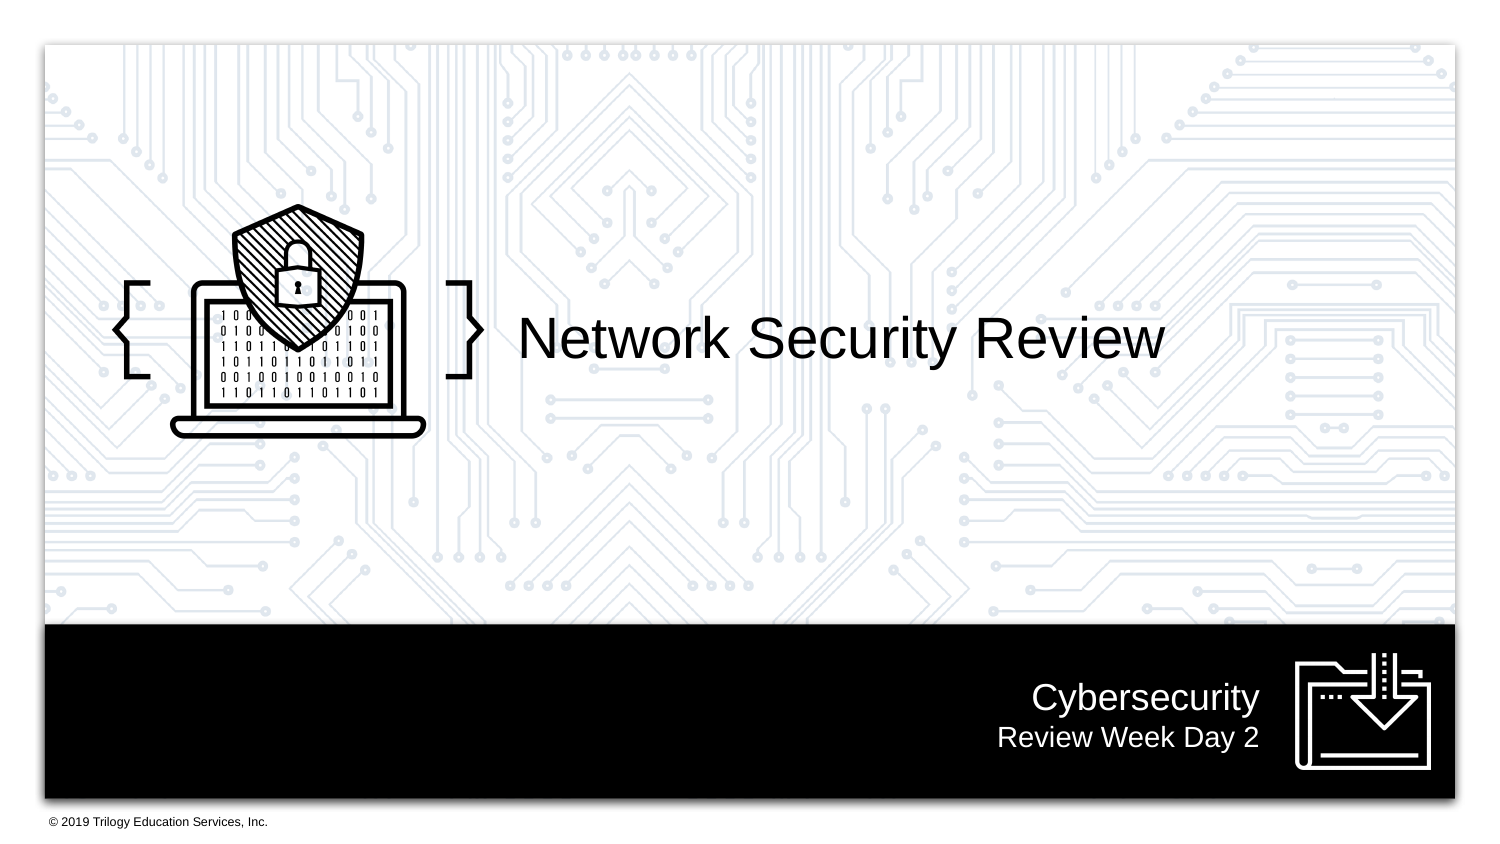

Network Security Review
# Review Week Day 2